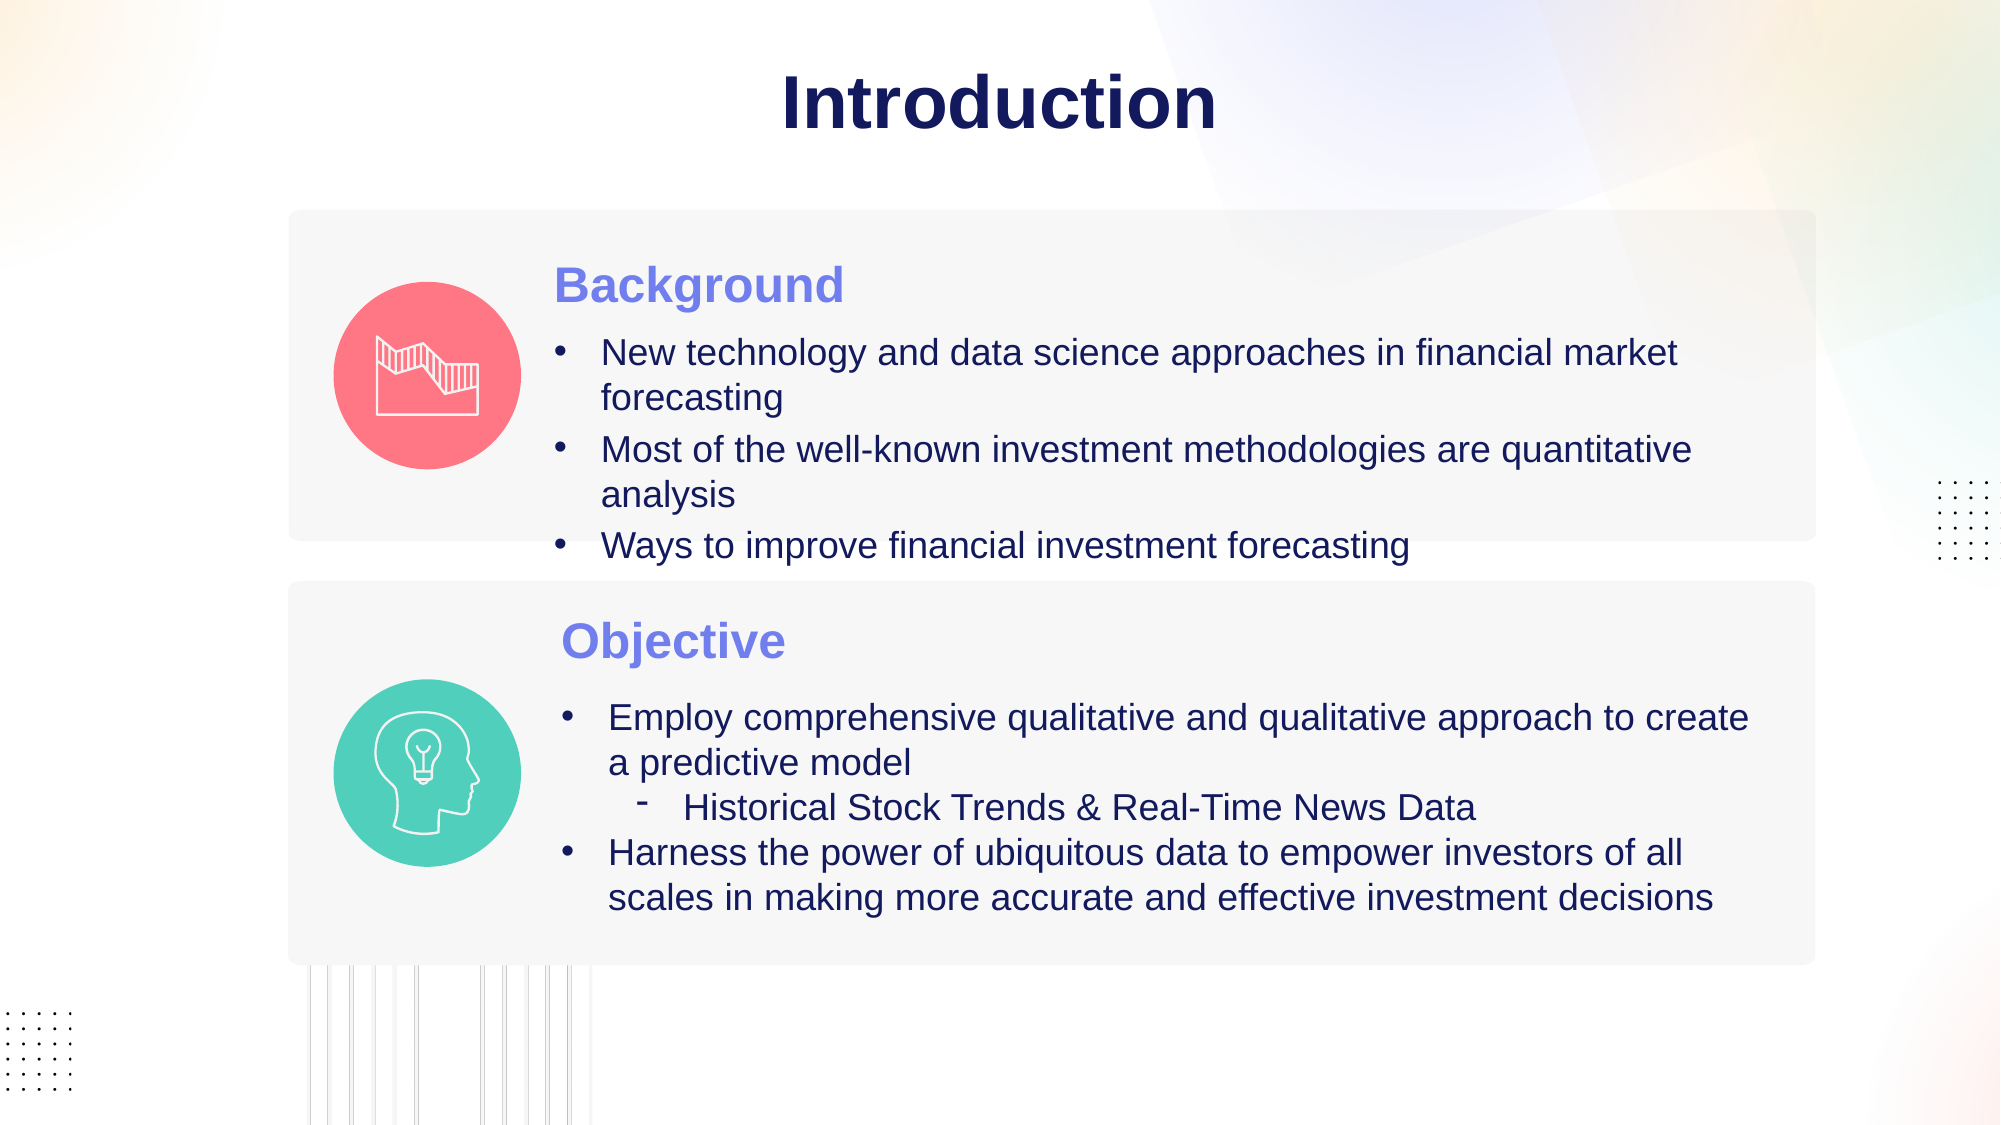

Introduction

Background
New technology and data science approaches in financial market forecasting
Most of the well-known investment methodologies are quantitative analysis
Ways to improve financial investment forecasting

Objective
Employ comprehensive qualitative and qualitative approach to create a predictive model
Historical Stock Trends & Real-Time News Data
Harness the power of ubiquitous data to empower investors of all scales in making more accurate and effective investment decisions